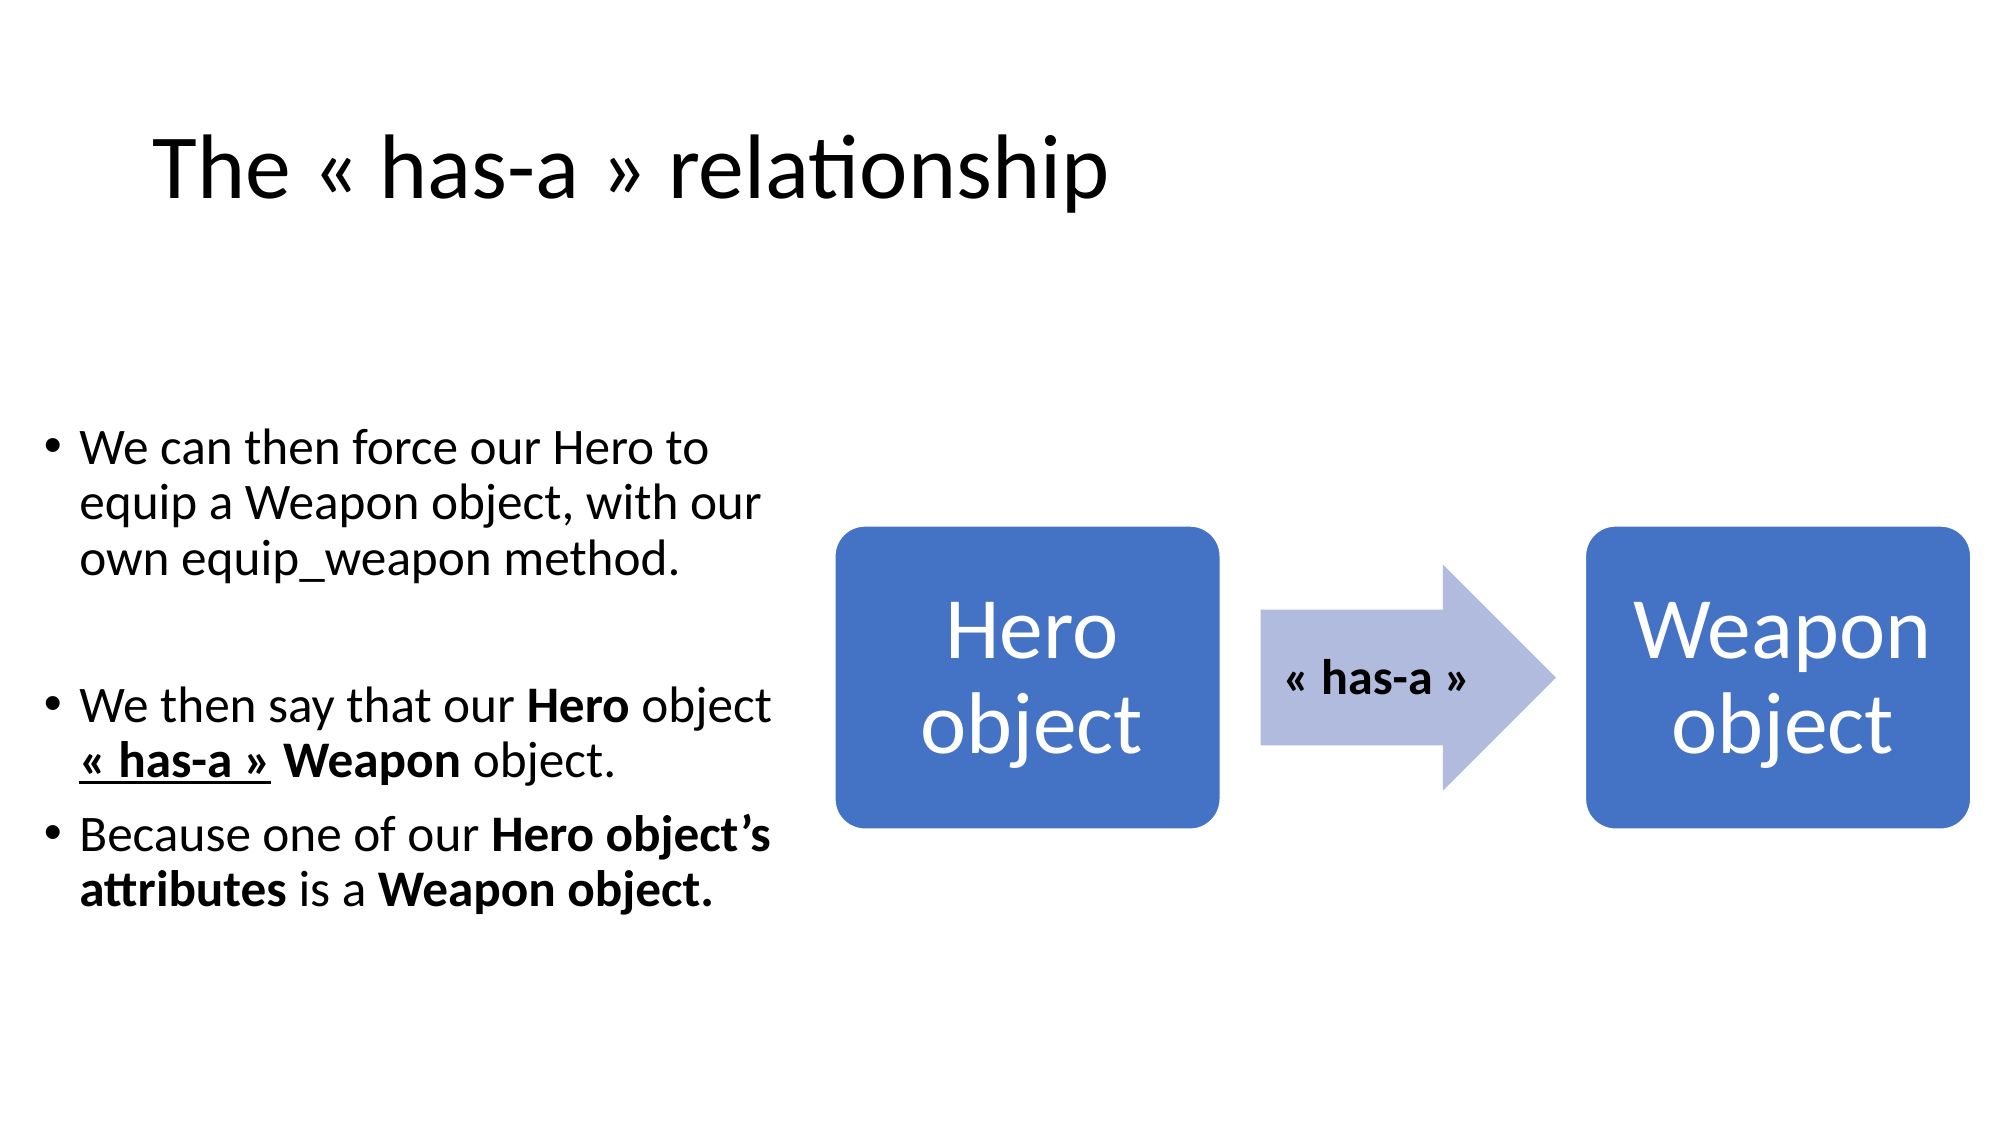

# The « has-a » relationship
We can then force our Hero to equip a Weapon object, with our own equip_weapon method.

We then say that our Hero object « has-a » Weapon object.
Because one of our Hero object’s attributes is a Weapon object.

Hero object

Weapon object
« has-a »